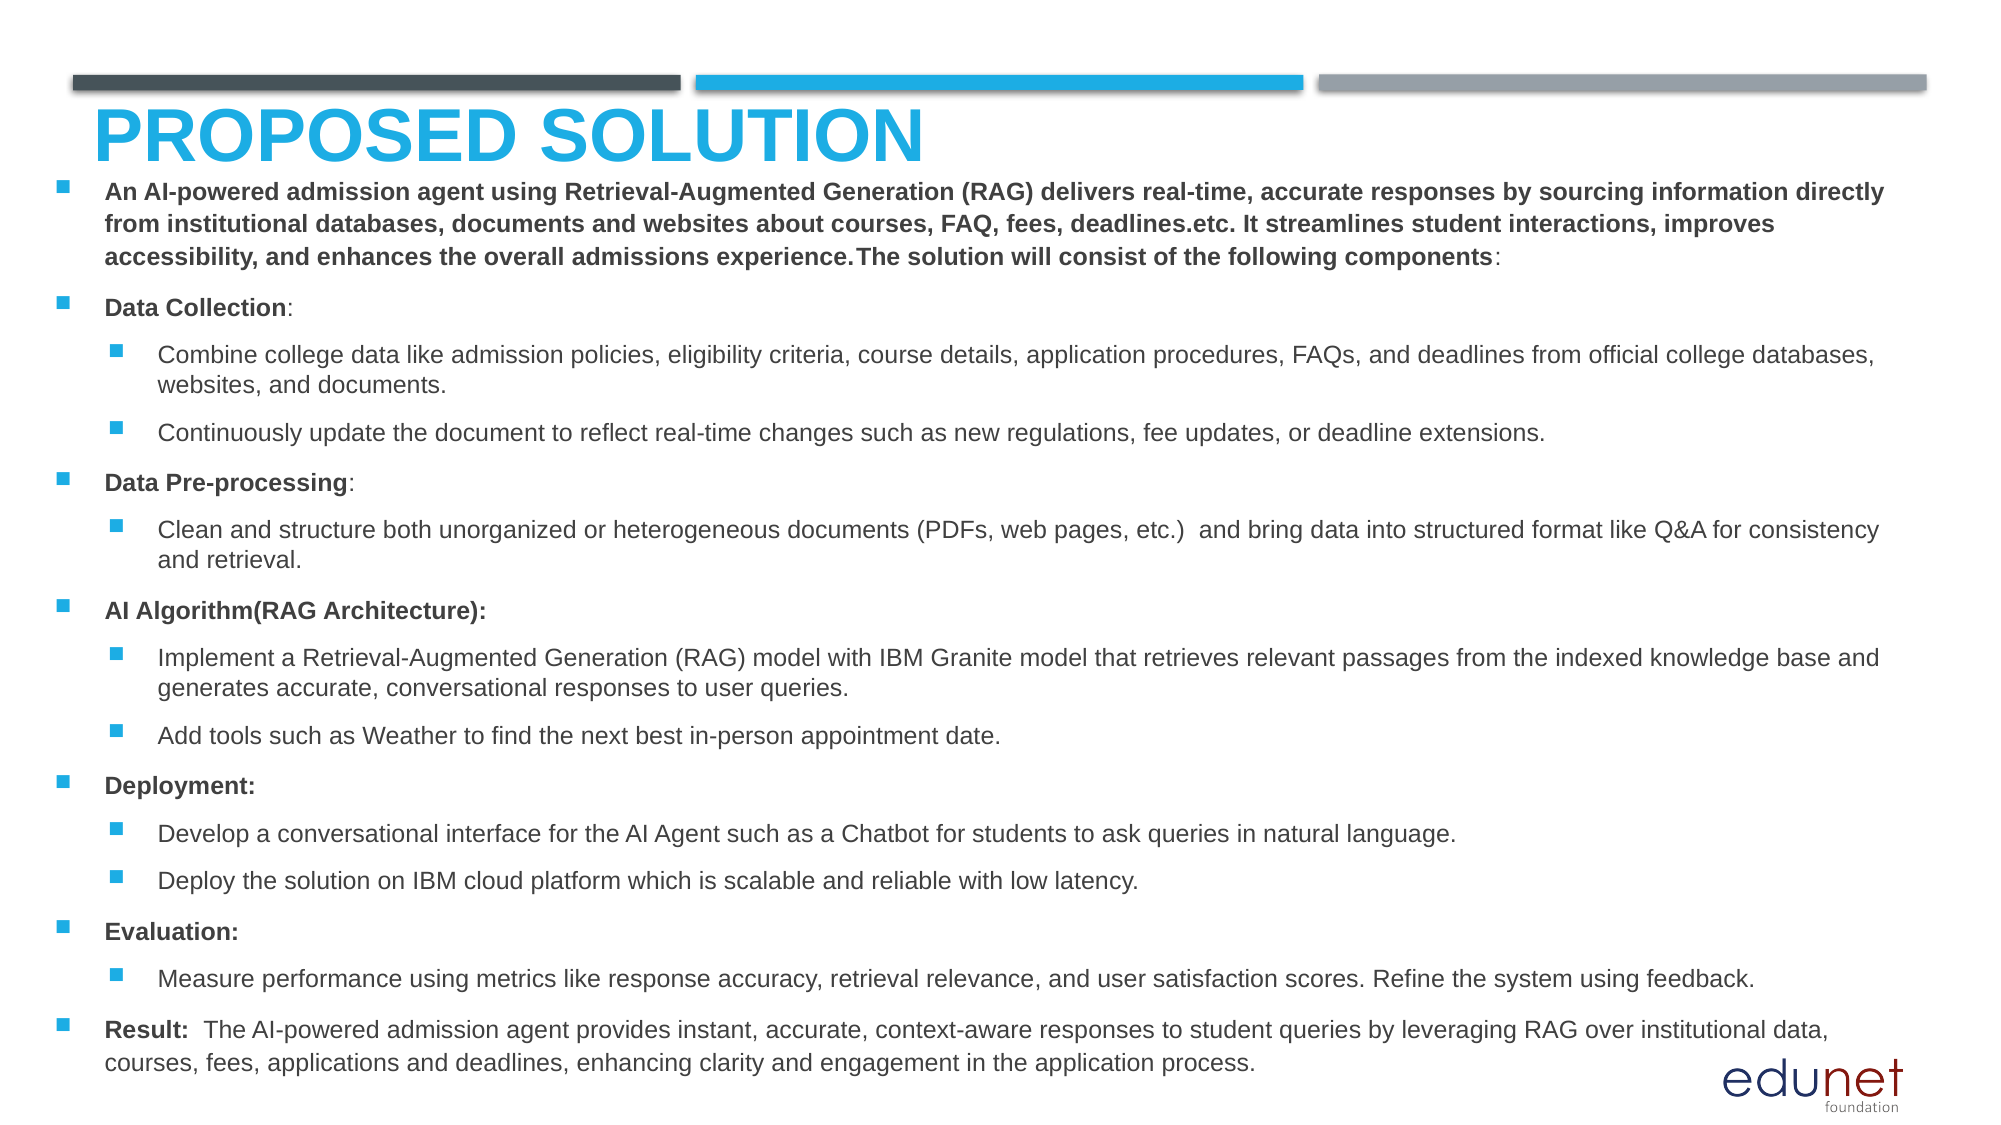

# Proposed Solution

An AI-powered admission agent using Retrieval-Augmented Generation (RAG) delivers real-time, accurate responses by sourcing information directly from institutional databases, documents and websites about courses, FAQ, fees, deadlines.etc. It streamlines student interactions, improves accessibility, and enhances the overall admissions experience.The solution will consist of the following components:
Data Collection:
Combine college data like admission policies, eligibility criteria, course details, application procedures, FAQs, and deadlines from official college databases, websites, and documents.
Continuously update the document to reflect real-time changes such as new regulations, fee updates, or deadline extensions.
Data Pre-processing:
Clean and structure both unorganized or heterogeneous documents (PDFs, web pages, etc.)  and bring data into structured format like Q&A for consistency and retrieval.
AI Algorithm(RAG Architecture):
Implement a Retrieval-Augmented Generation (RAG) model with IBM Granite model that retrieves relevant passages from the indexed knowledge base and generates accurate, conversational responses to user queries.
Add tools such as Weather to find the next best in-person appointment date.
Deployment:
Develop a conversational interface for the AI Agent such as a Chatbot for students to ask queries in natural language.
Deploy the solution on IBM cloud platform which is scalable and reliable with low latency.
Evaluation:
Measure performance using metrics like response accuracy, retrieval relevance, and user satisfaction scores. Refine the system using feedback.
Result:  The AI-powered admission agent provides instant, accurate, context-aware responses to student queries by leveraging RAG over institutional data, courses, fees, applications and deadlines, enhancing clarity and engagement in the application process.